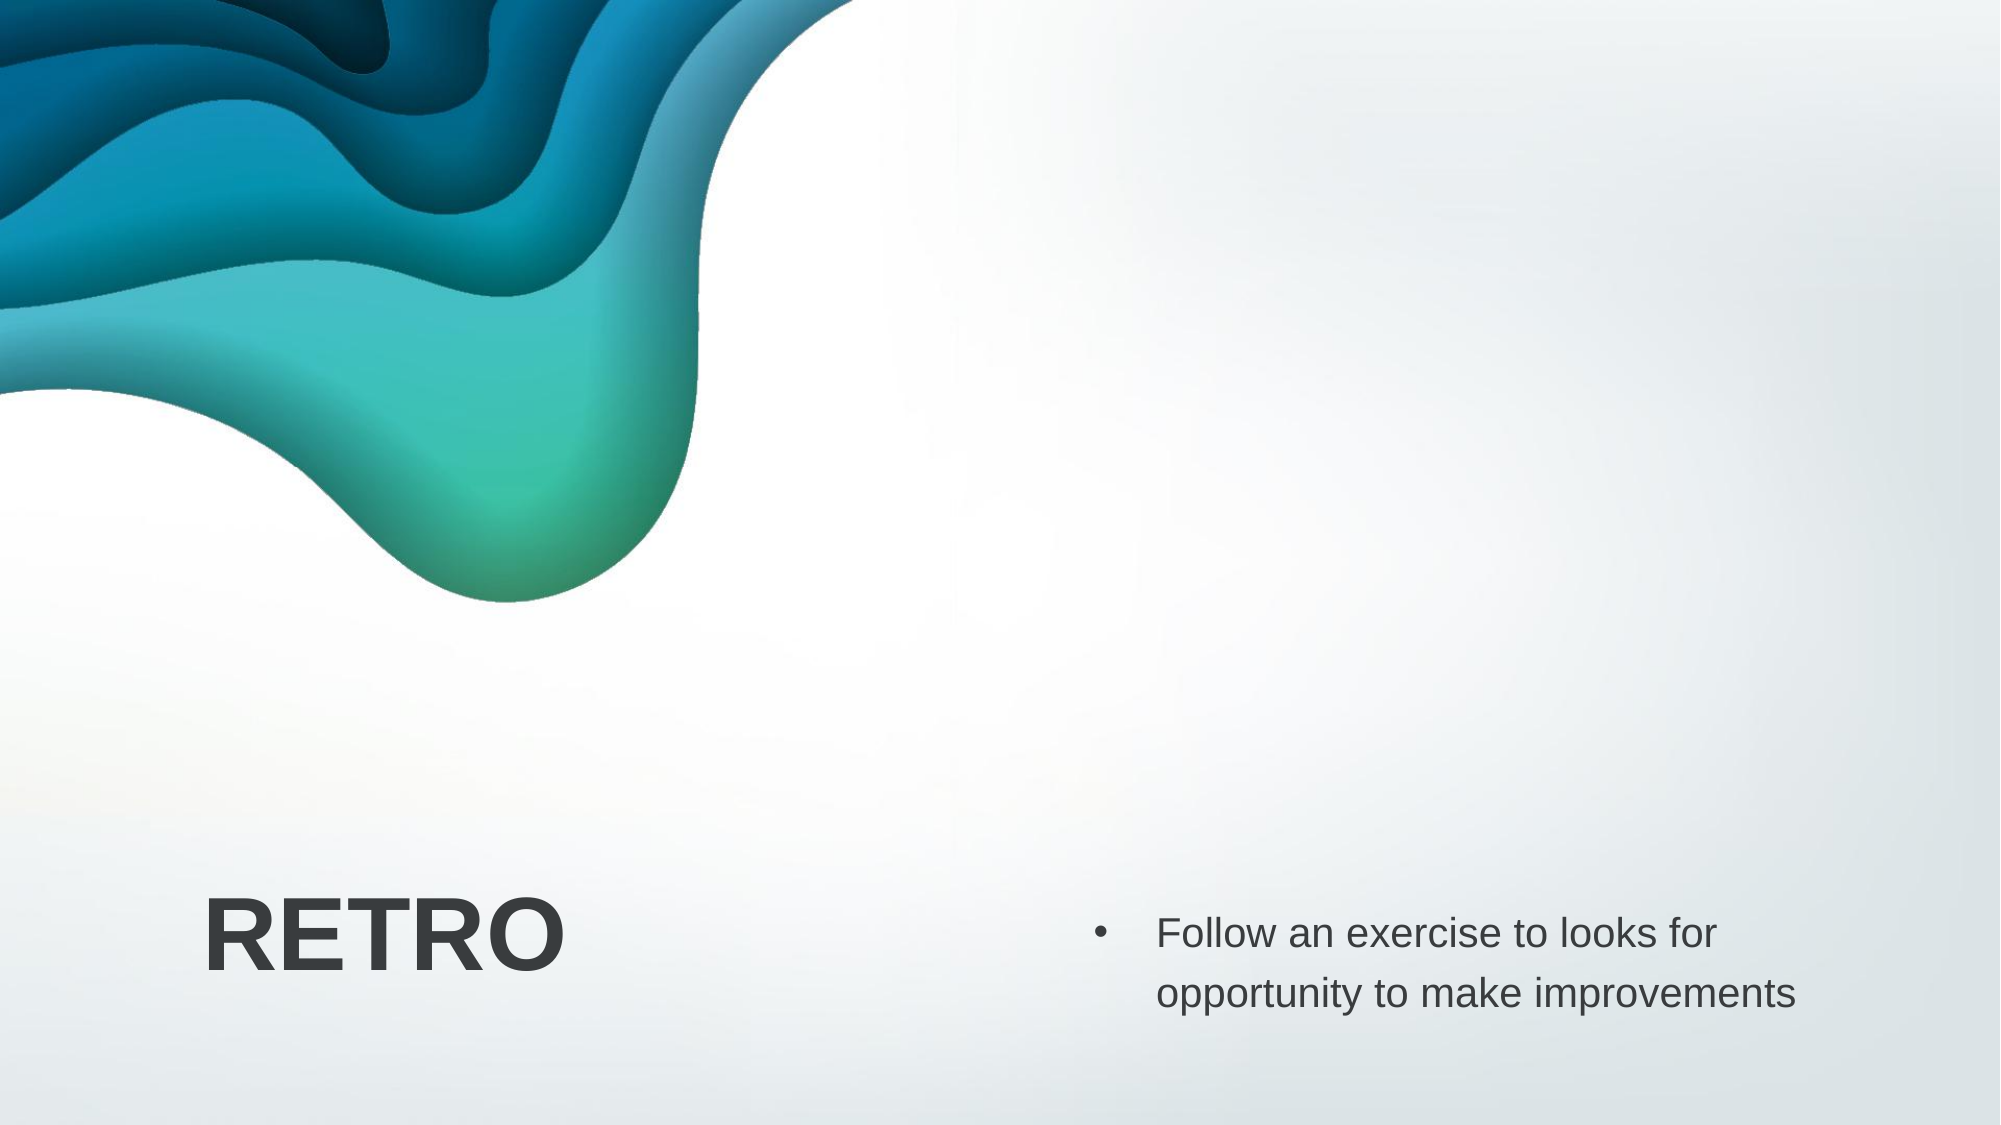

Follow an exercise to looks for opportunity to make improvements
# RETRO